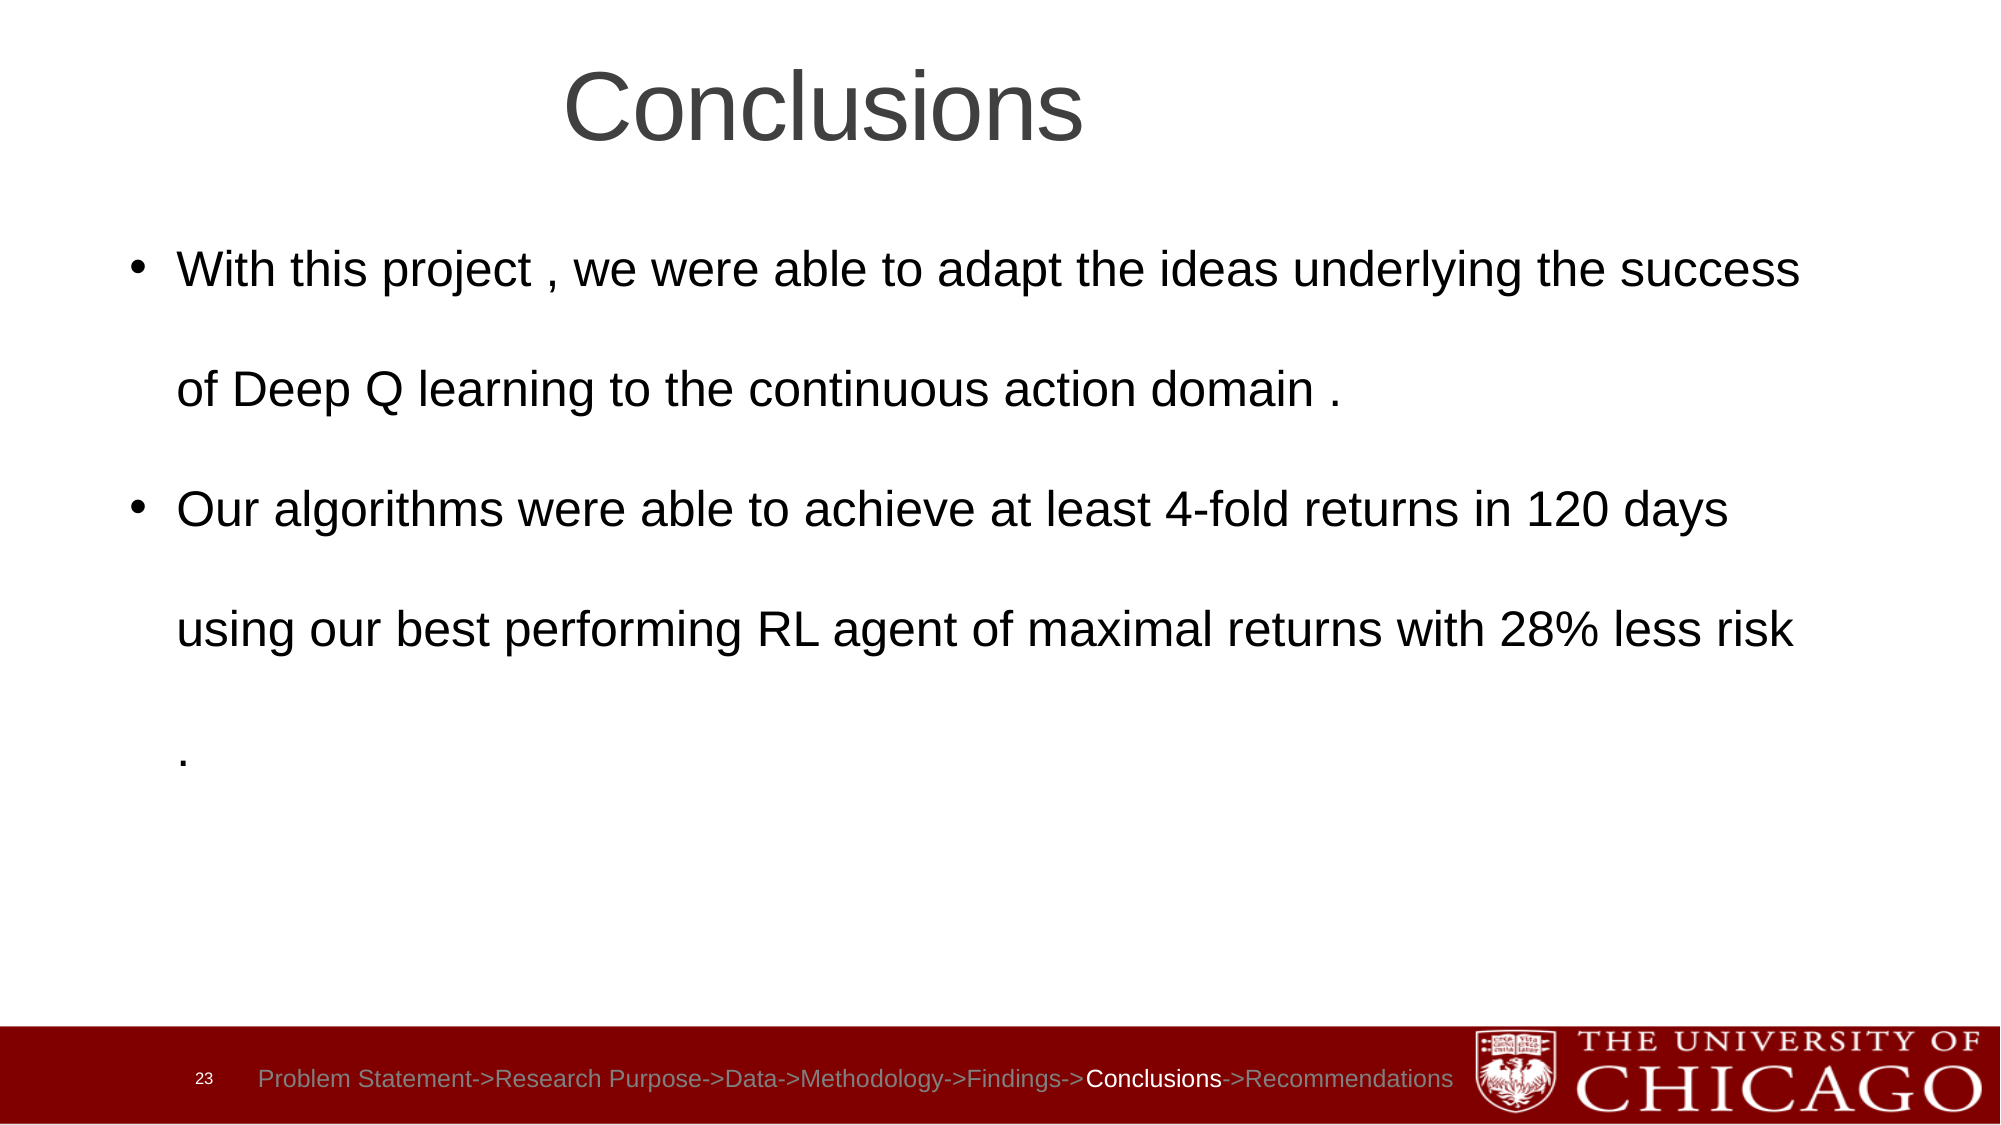

# Conclusions
With this project , we were able to adapt the ideas underlying the success of Deep Q learning to the continuous action domain .
Our algorithms were able to achieve at least 4-fold returns in 120 days using our best performing RL agent of maximal returns with 28% less risk .
23
Problem Statement->Research Purpose->Data->Methodology->Findings->Conclusions->Recommendations​